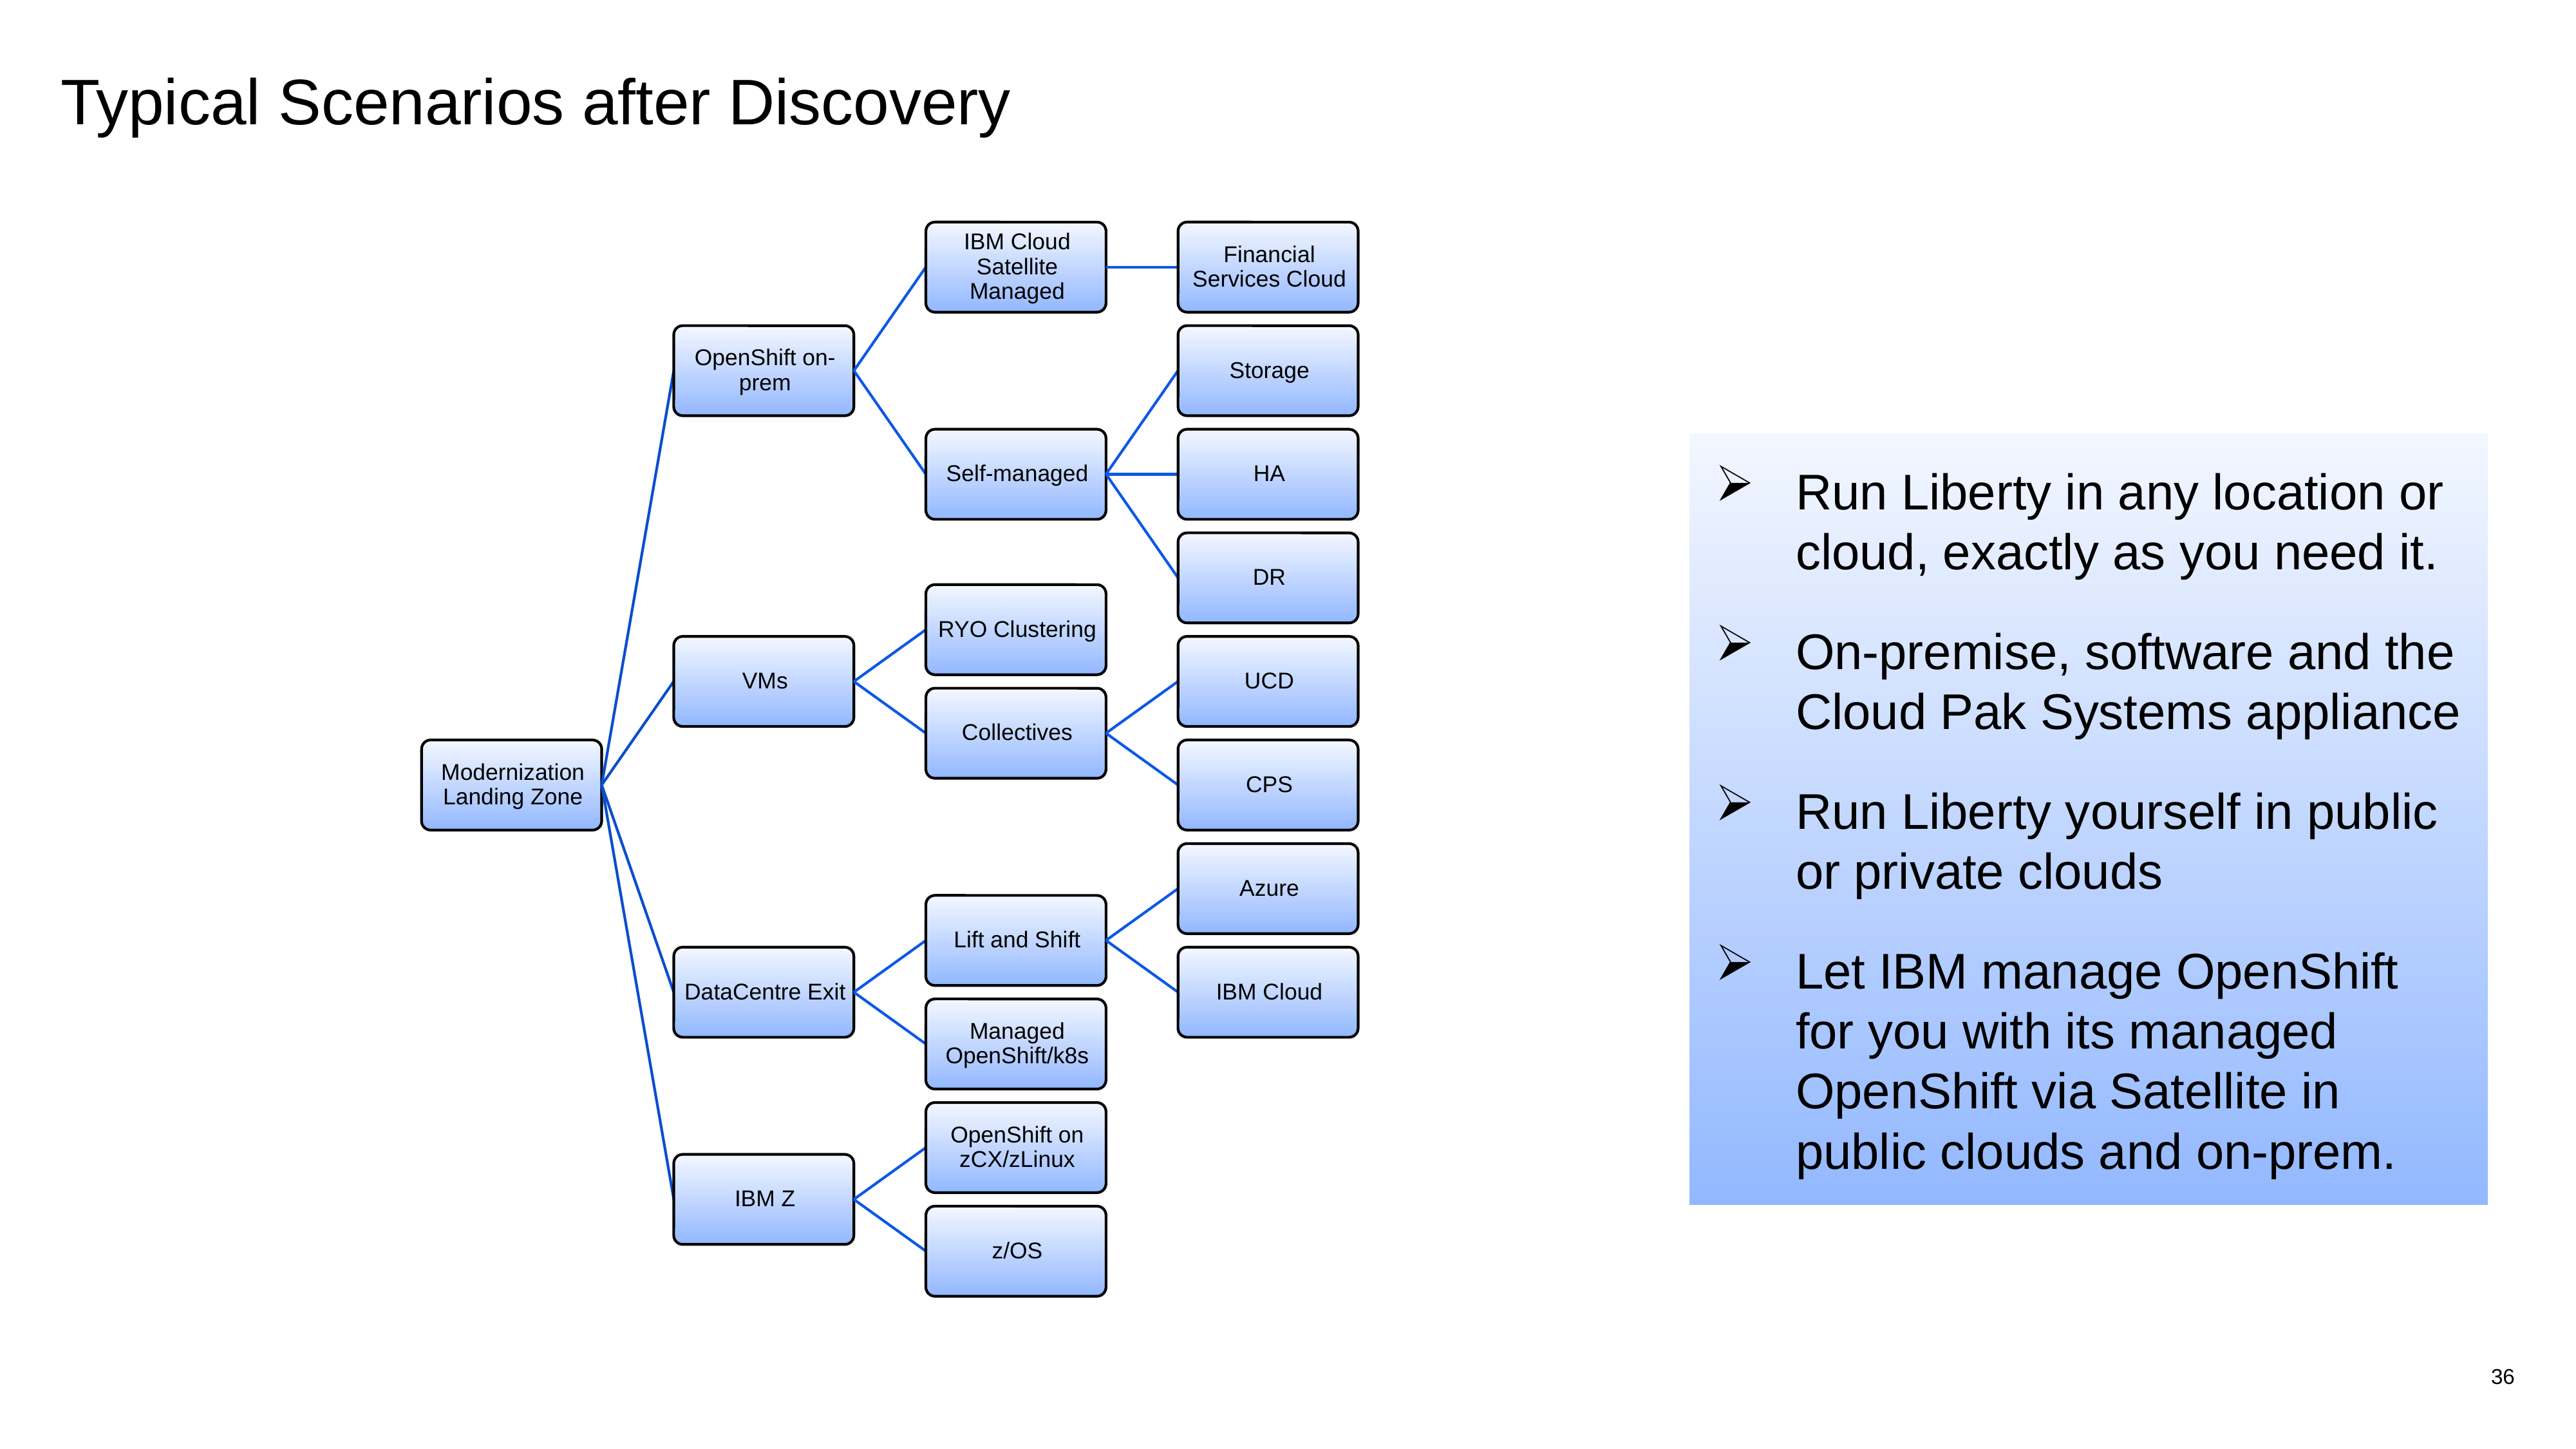

# Typical Scenarios after Discovery
Modernization Landing Zone

OpenShift on-prem

IBM Cloud Satellite Managed

Financial Services Cloud

Self-managed

Storage

HA

DR

VMs

RYO Clustering

Collectives

UCD

CPS

DataCentre Exit

Lift and Shift

Azure

IBM Cloud

Managed OpenShift/k8s

IBM Z

OpenShift on zCX/zLinux

z/OS
Run Liberty in any location or cloud, exactly as you need it.
On-premise, software and the Cloud Pak Systems appliance
Run Liberty yourself in public or private clouds
Let IBM manage OpenShift for you with its managed OpenShift via Satellite in public clouds and on-prem.

36